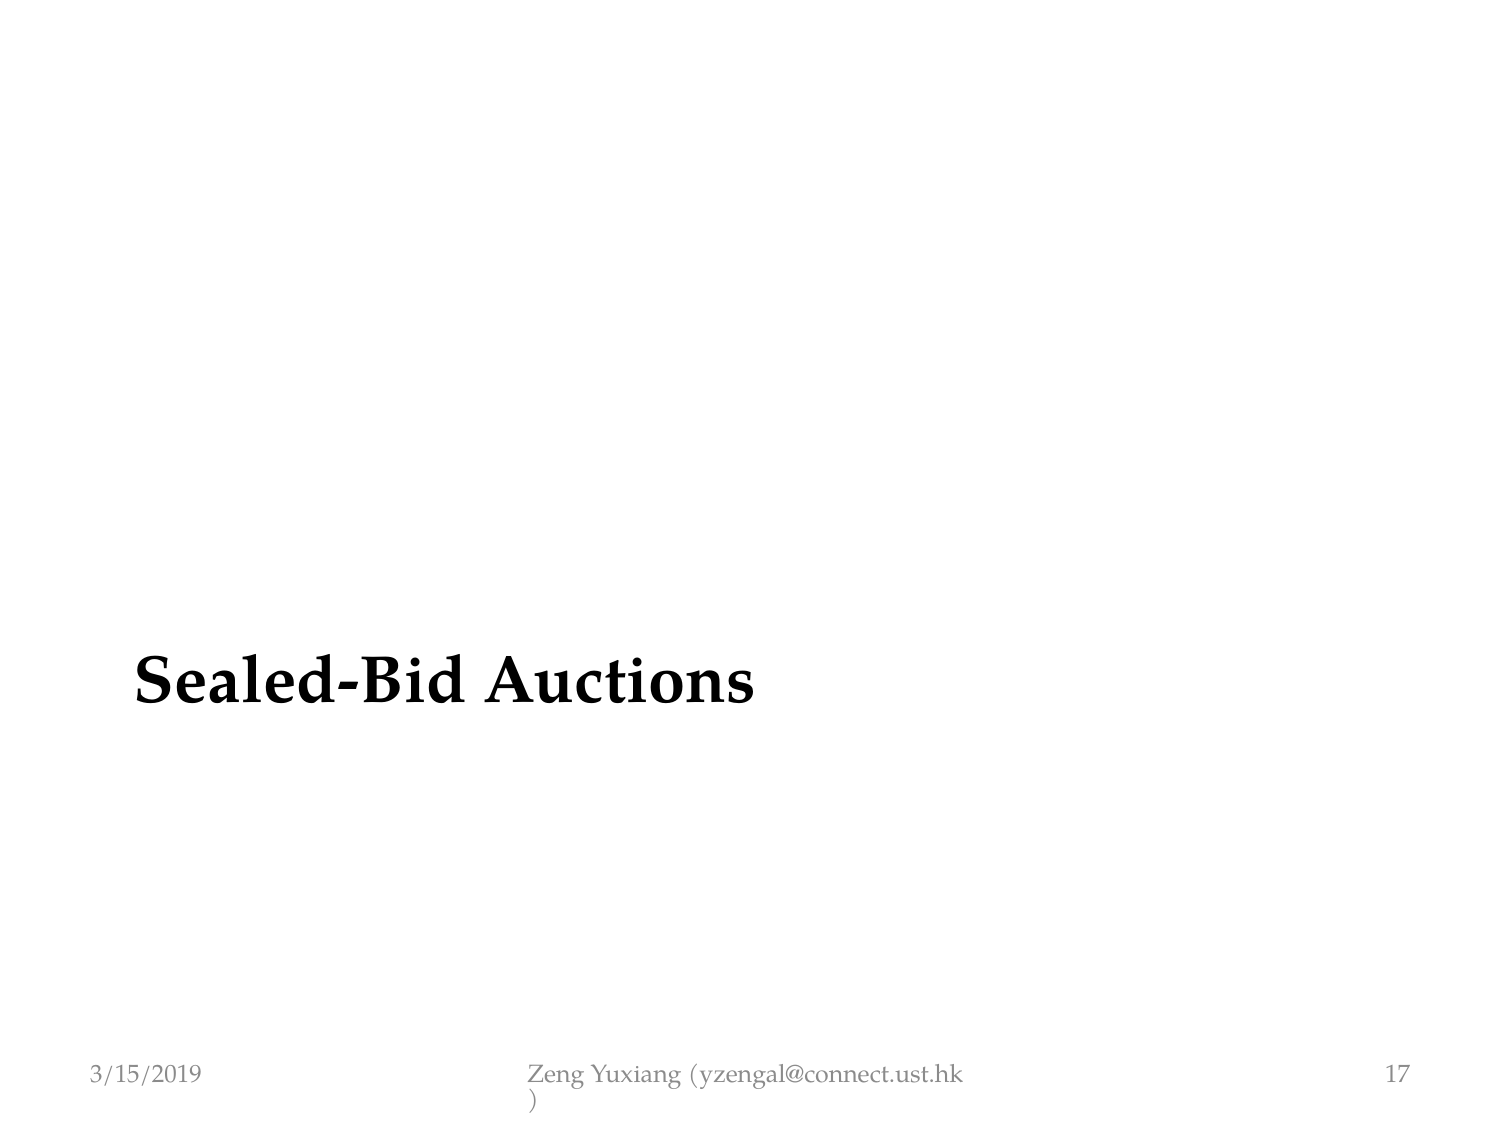

Sealed-Bid Auctions
3/15/2019
Zeng Yuxiang (yzengal@connect.ust.hk)
17